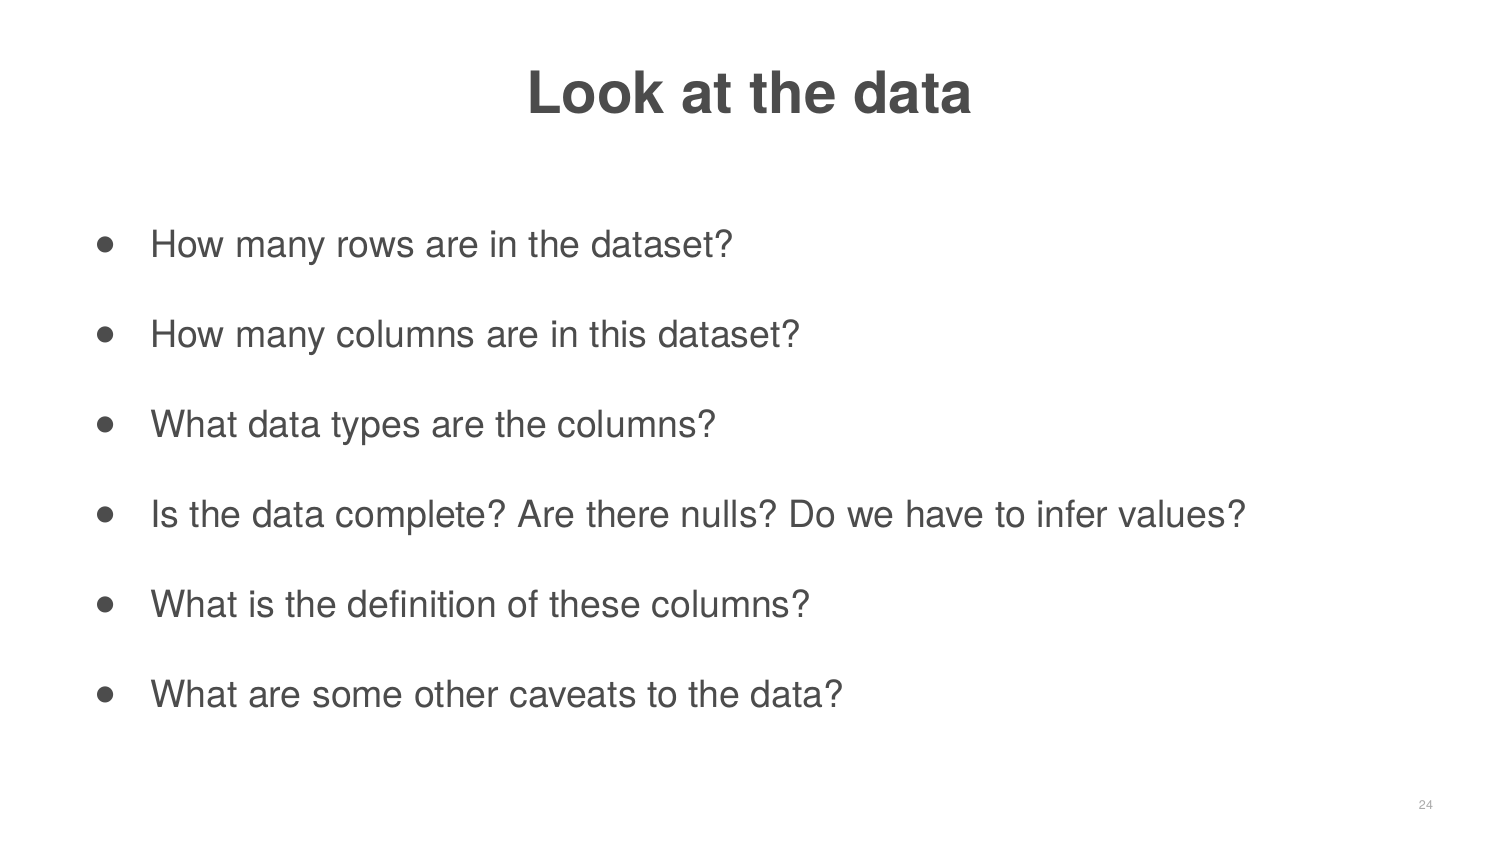

# Look at the data
How many rows are in the dataset?

How many columns are in this dataset?

What data types are the columns?

Is the data complete? Are there nulls? Do we have to infer values?

What is the definition of these columns?

What are some other caveats to the data?
24